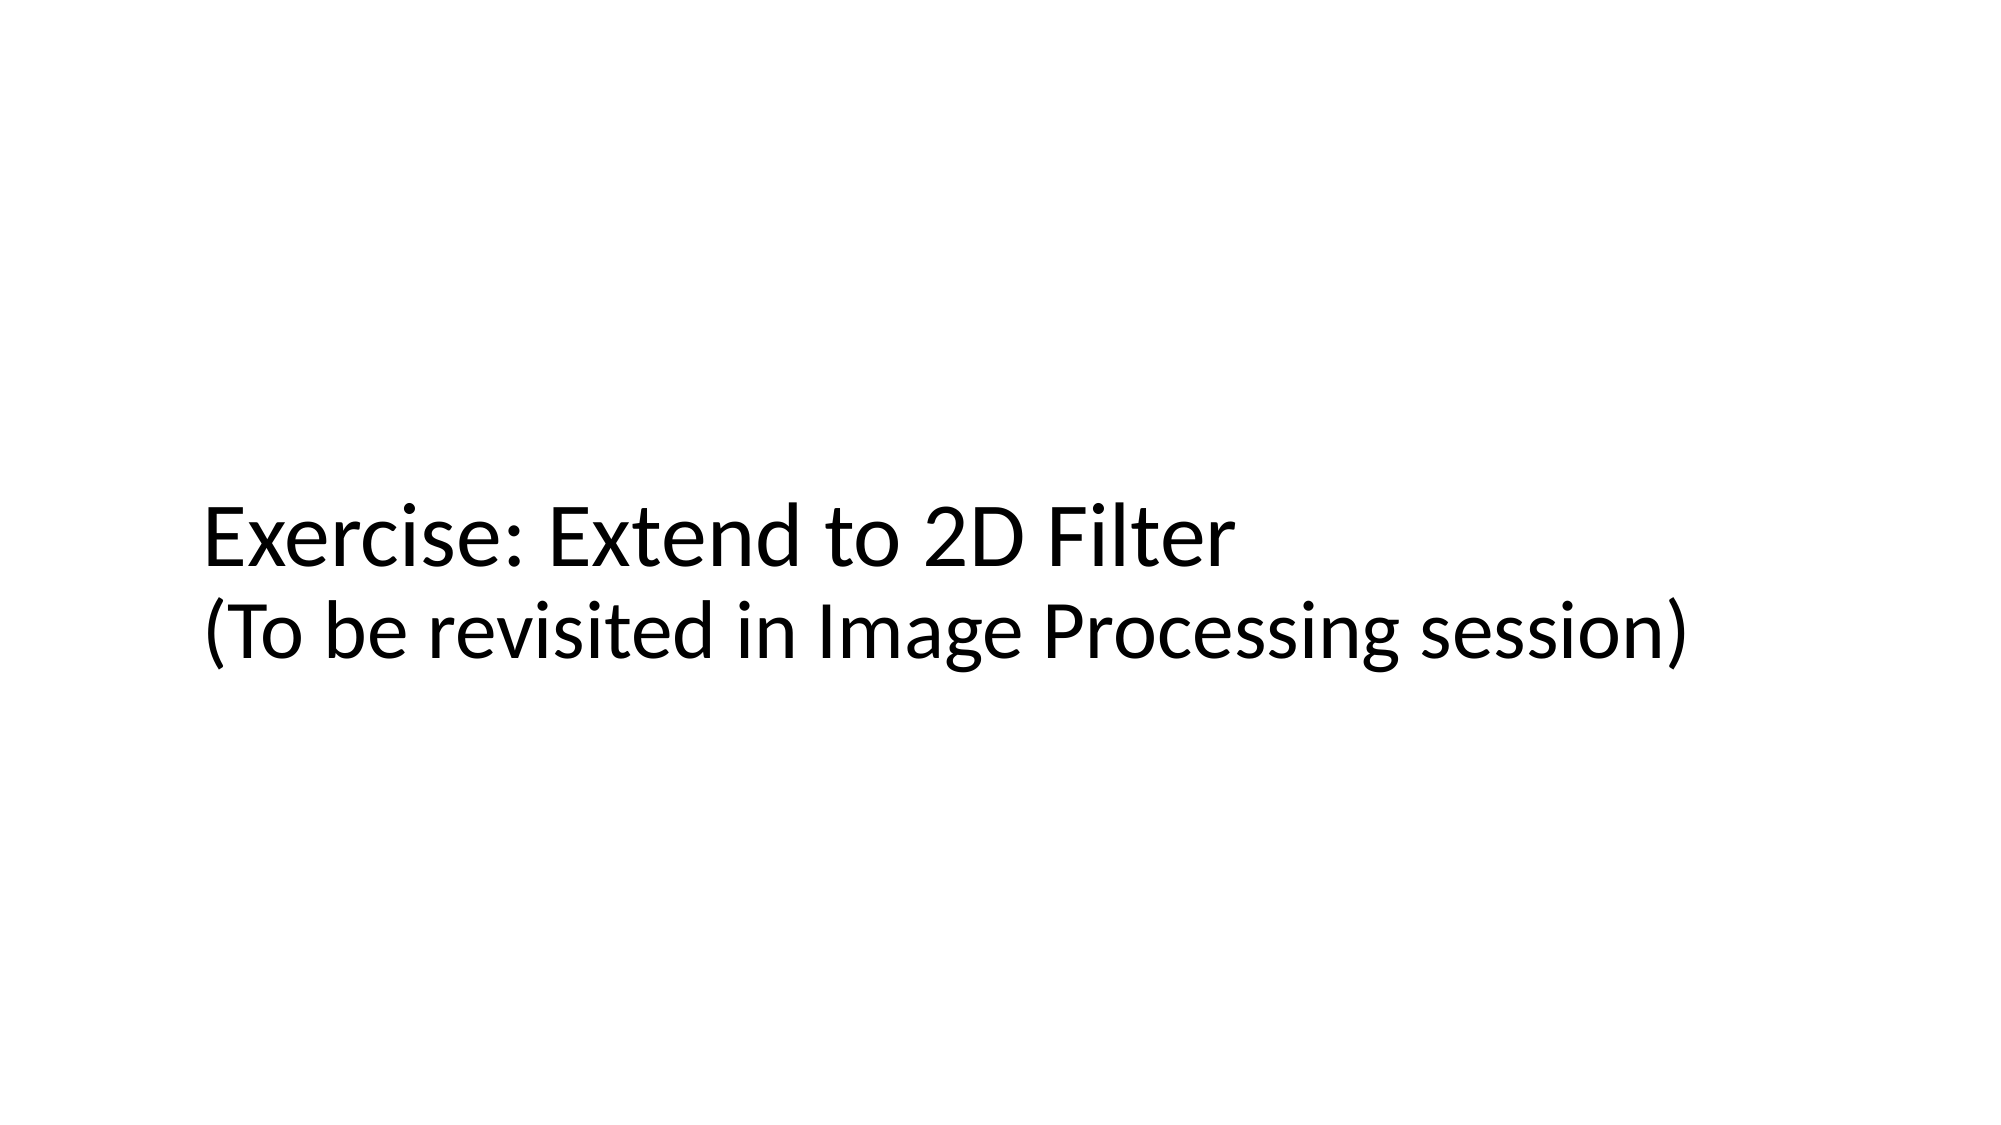

# Exercise: Extend to 2D Filter (To be revisited in Image Processing session)